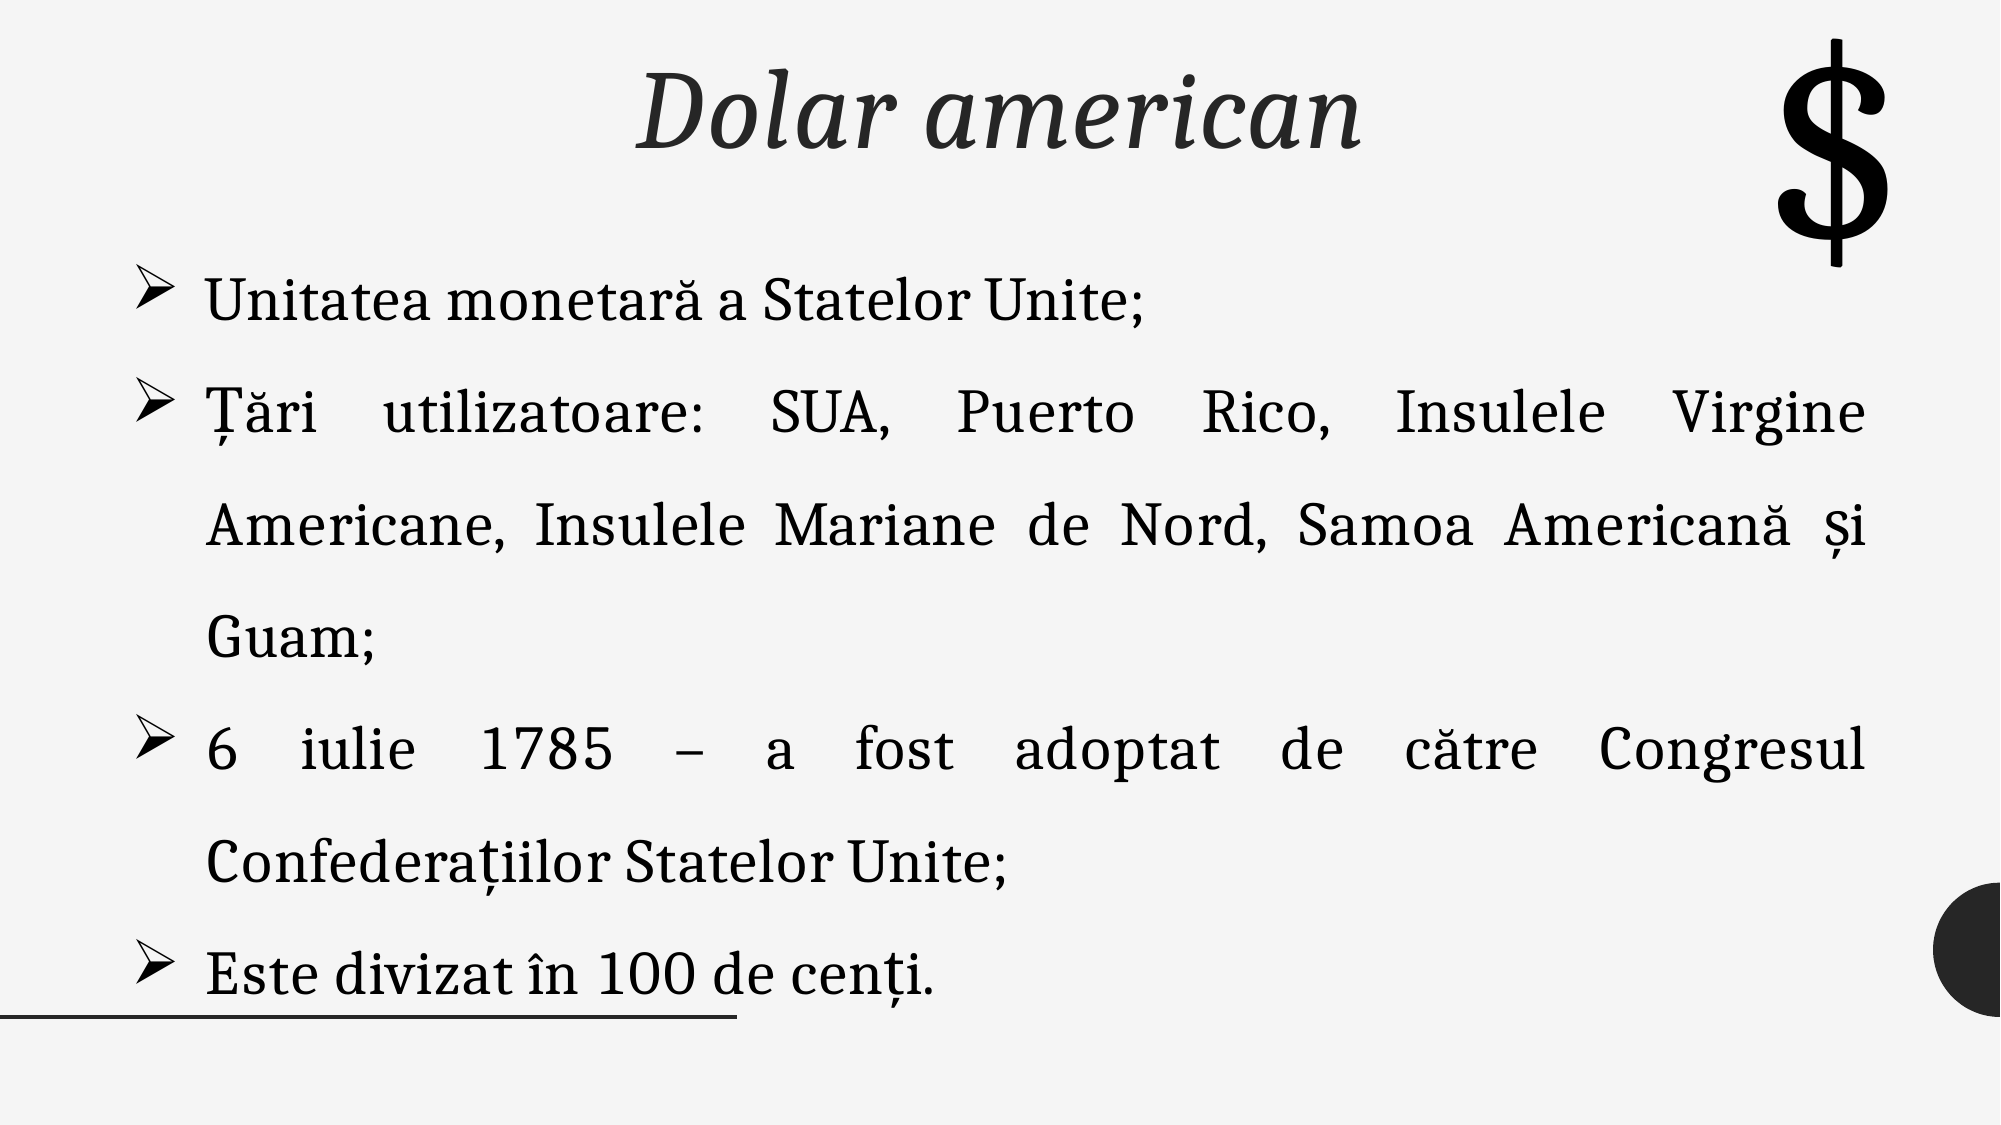

$
# Dolar american
Unitatea monetară a Statelor Unite;
Țări utilizatoare: SUA, Puerto Rico, Insulele Virgine Americane, Insulele Mariane de Nord, Samoa Americană și Guam;
6 iulie 1785 – a fost adoptat de către Congresul Confederațiilor Statelor Unite;
Este divizat în 100 de cenți.